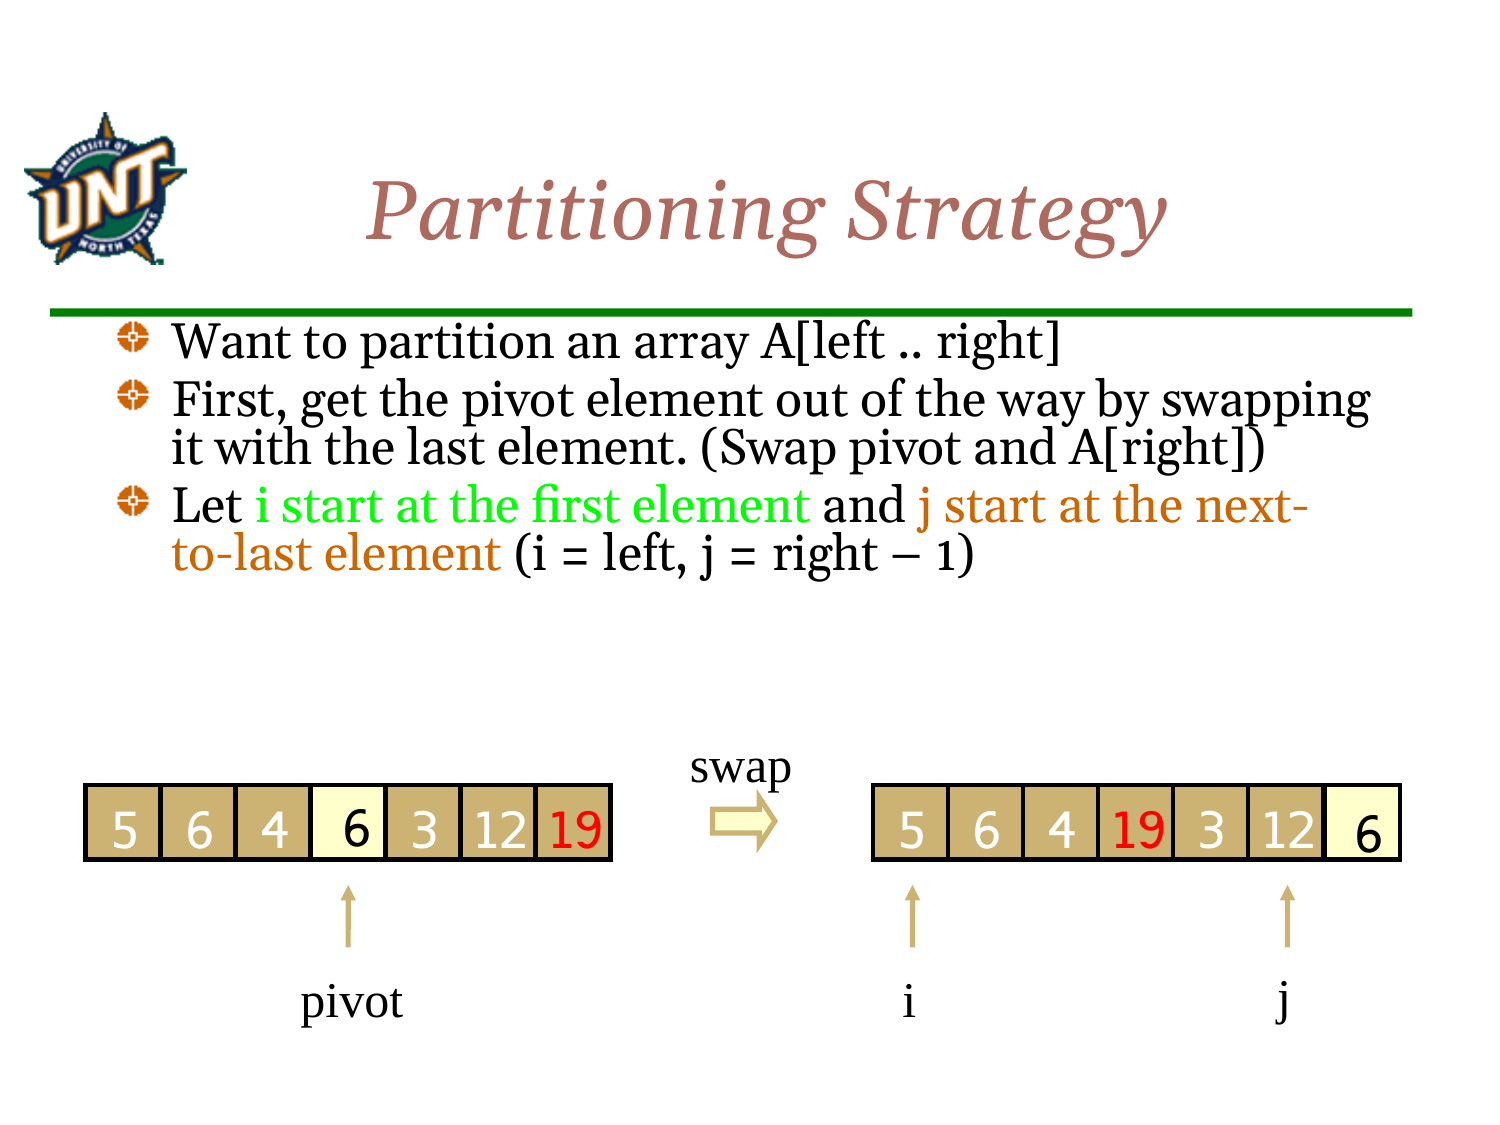

# Partitioning Strategy
Want to partition an array A[left .. right]
First, get the pivot element out of the way by swapping it with the last element. (Swap pivot and A[right])
Let i start at the first element and j start at the next-to-last element (i = left, j = right – 1)

swap

19

6
6
5
6
4
3
12
19
5
6
4
3
12

i

j
pivot